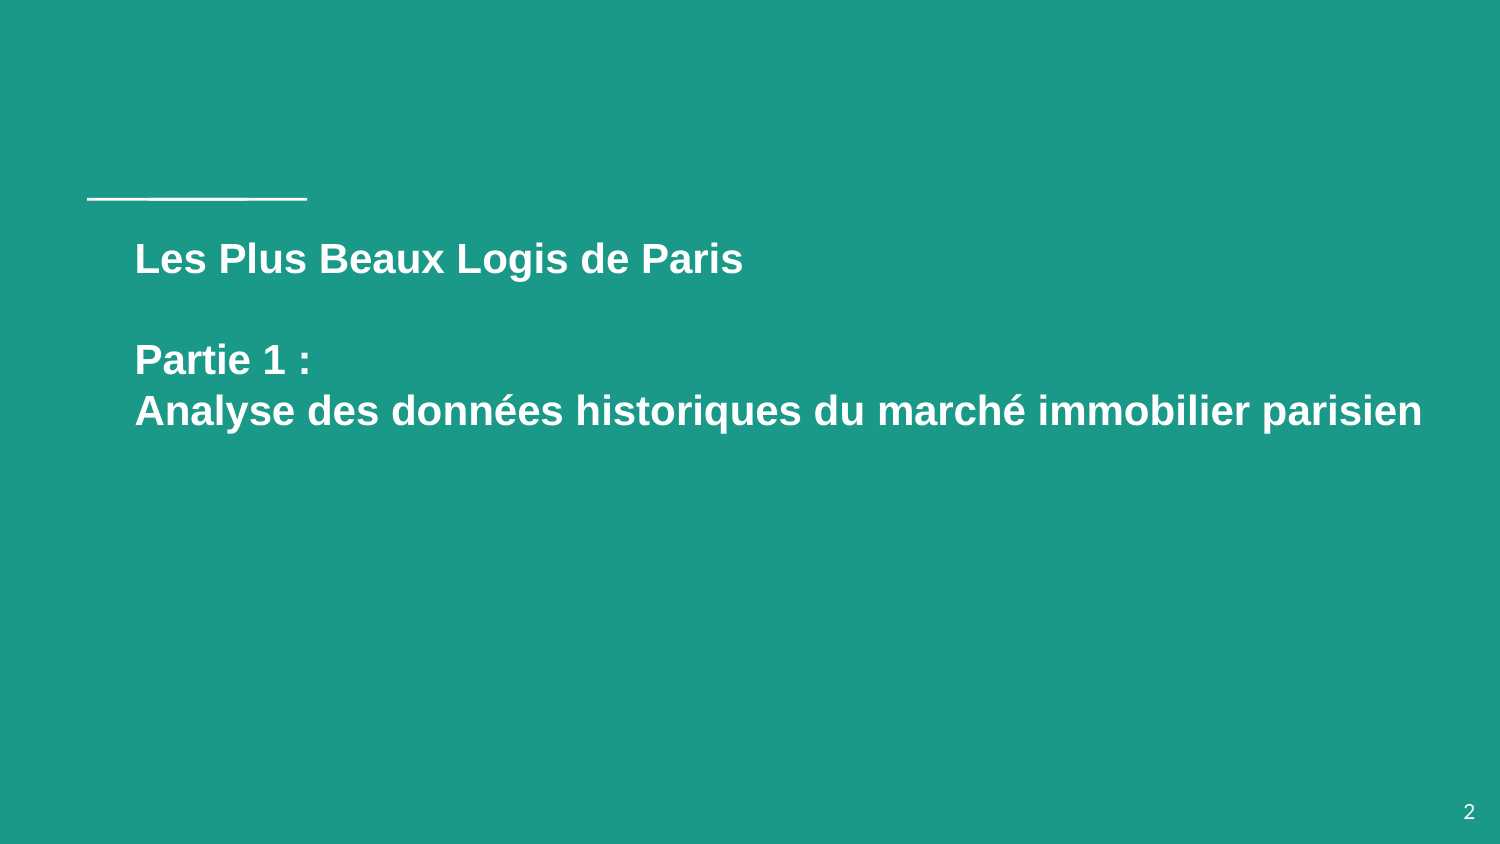

# Les Plus Beaux Logis de Paris
Partie 1 :
Analyse des données historiques du marché immobilier parisien
2